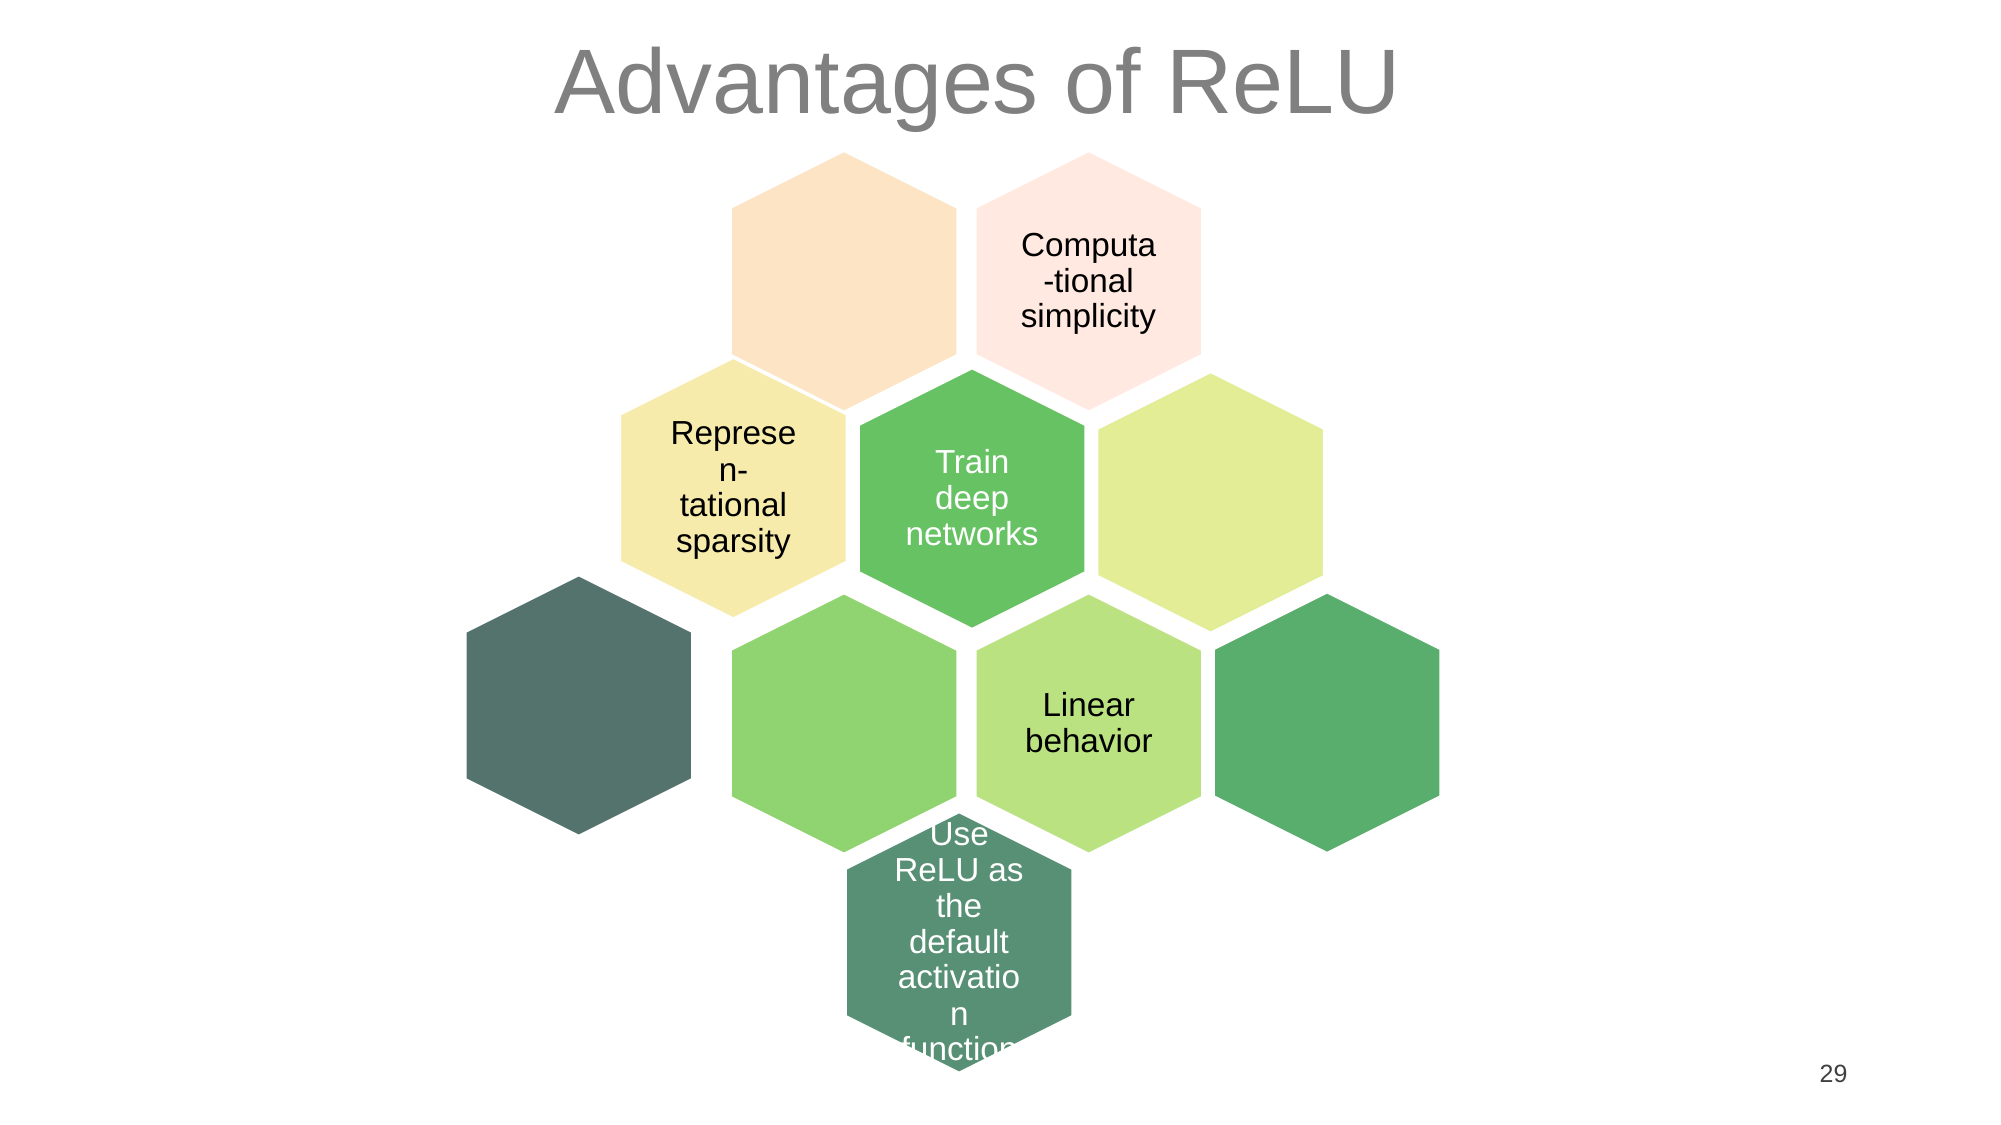

# Advantages of ReLU
Computa-tional simplicity

Represen-tational sparsity

Linear behavior

Train deep networks

Use ReLU as the default activation function

29